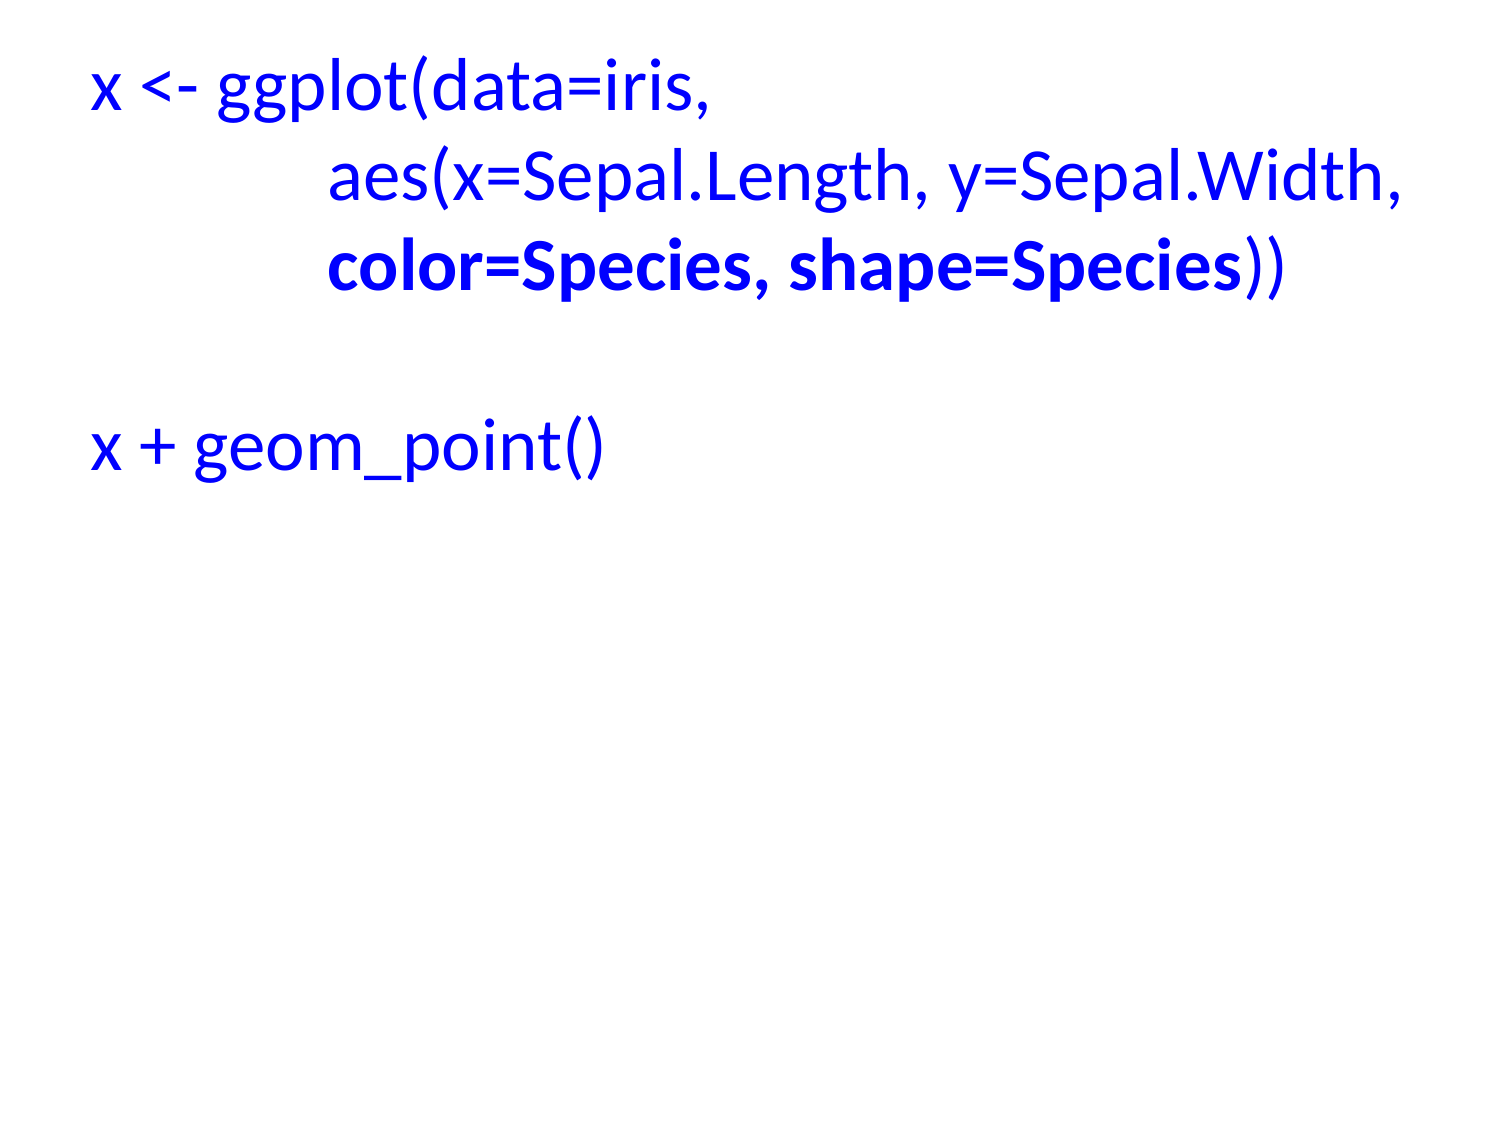

# x <- ggplot(data=iris, aes(x=Sepal.Length, y=Sepal.Width, color=Species, shape=Species)) x + geom_point()